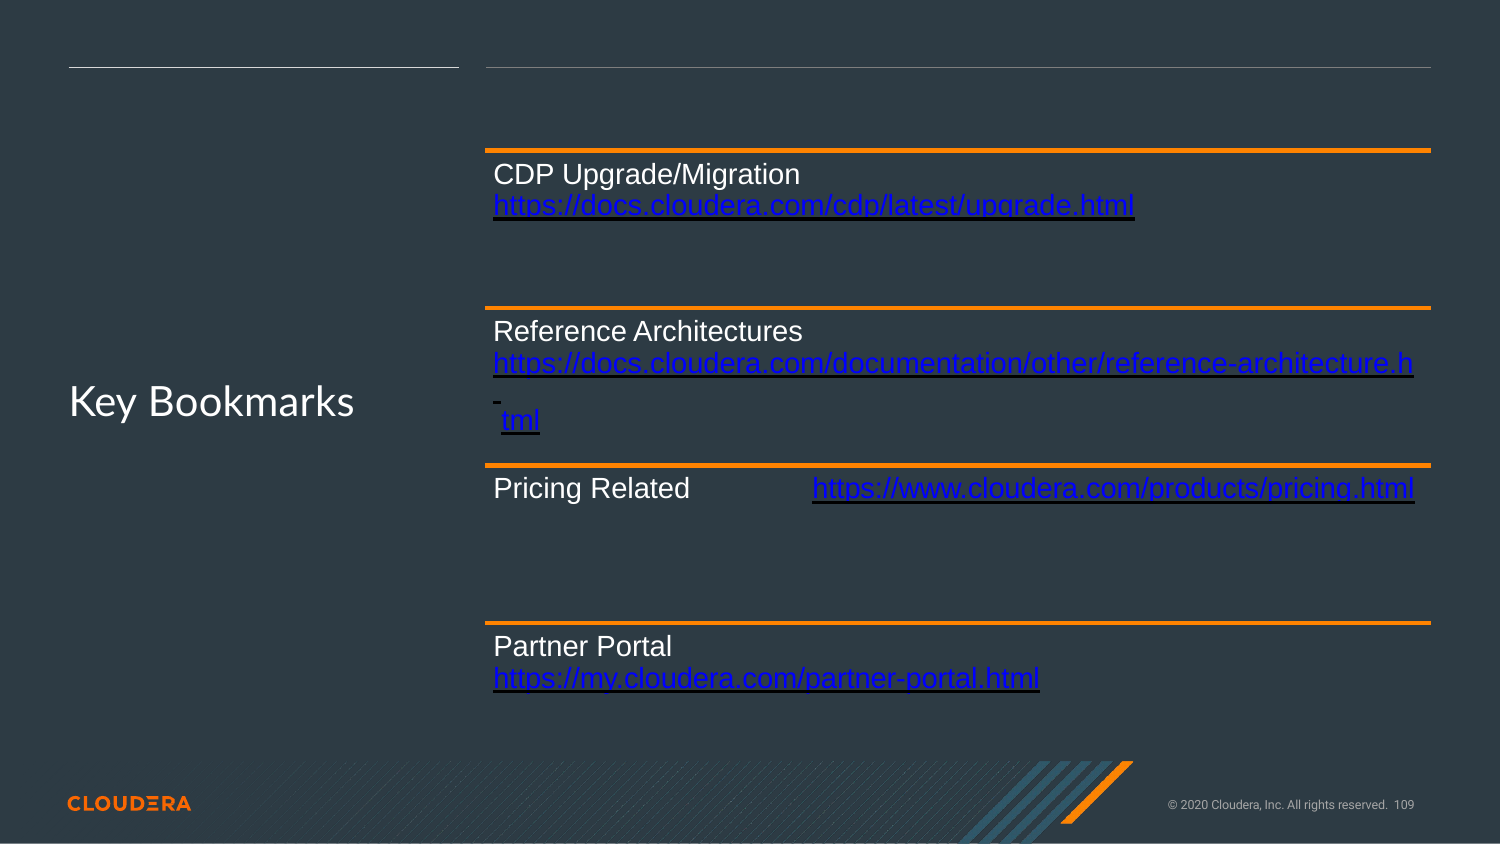

# CDP Upgrade/Migration  https://docs.cloudera.com/cdp/latest/upgrade.html

Reference Architectures  https://docs.cloudera.com/documentation/other/reference-architecture.h  tml
Key Bookmarks

Pricing Related
https://www.cloudera.com/products/pricing.html

Partner Portal  https://my.cloudera.com/partner-portal.html
© 2020 Cloudera, Inc. All rights reserved. 109